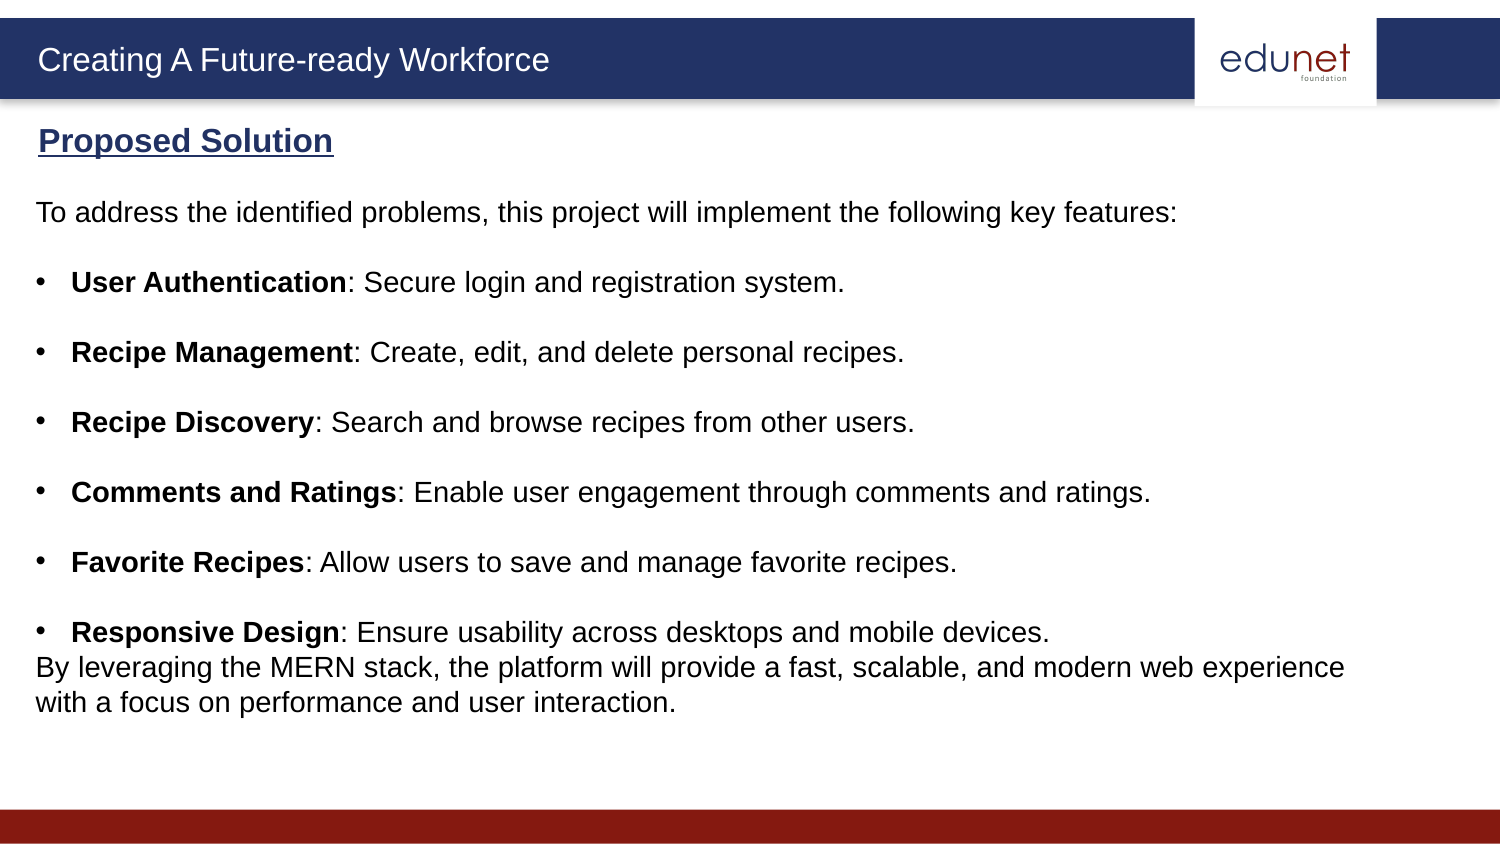

Proposed Solution
To address the identified problems, this project will implement the following key features:

User Authentication: Secure login and registration system.

Recipe Management: Create, edit, and delete personal recipes.

Recipe Discovery: Search and browse recipes from other users.

Comments and Ratings: Enable user engagement through comments and ratings.

Favorite Recipes: Allow users to save and manage favorite recipes.

Responsive Design: Ensure usability across desktops and mobile devices.
By leveraging the MERN stack, the platform will provide a fast, scalable, and modern web experience with a focus on performance and user interaction.